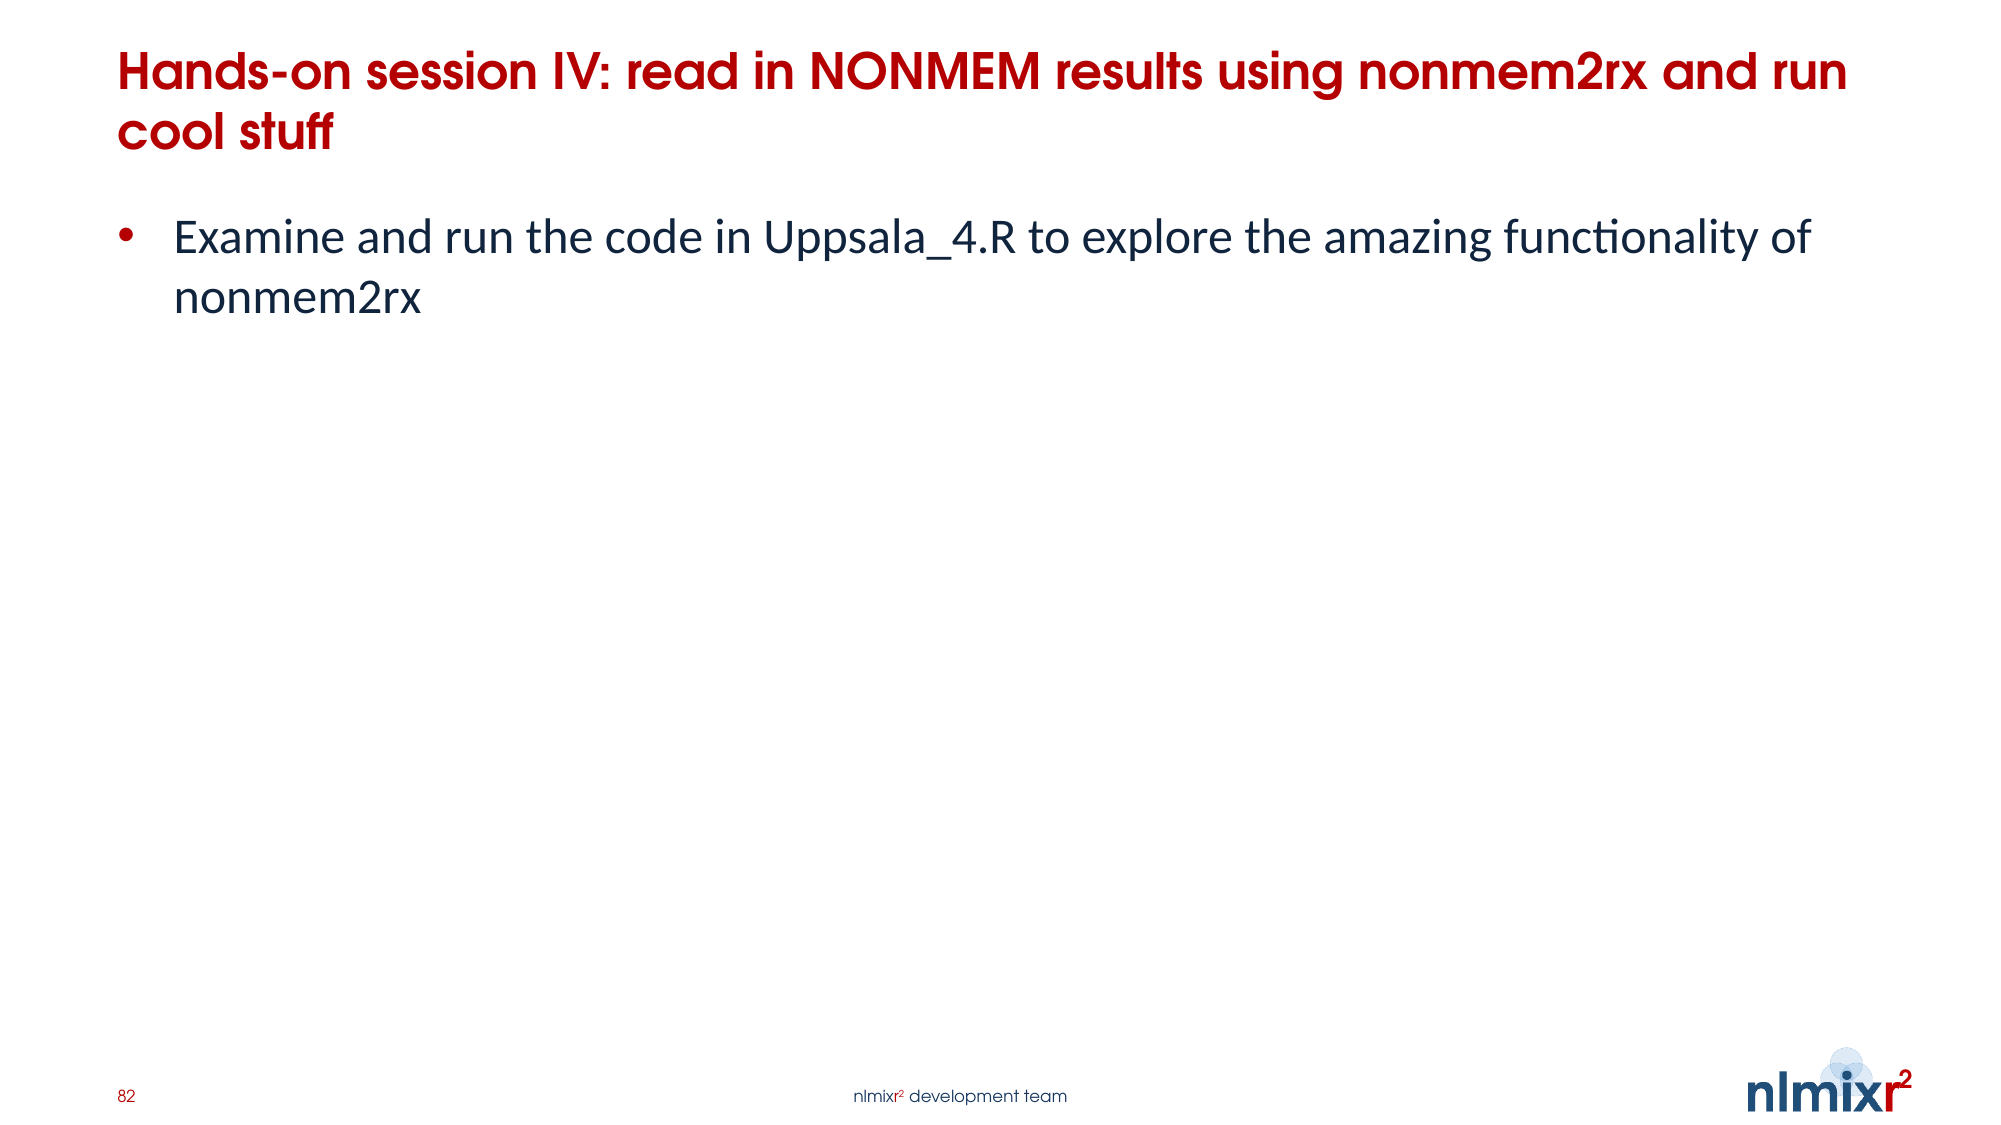

# Hands-on session IV: read in NONMEM results using nonmem2rx and run cool stuff
Examine and run the code in Uppsala_4.R to explore the amazing functionality of nonmem2rx

82
nlmixr2 development team